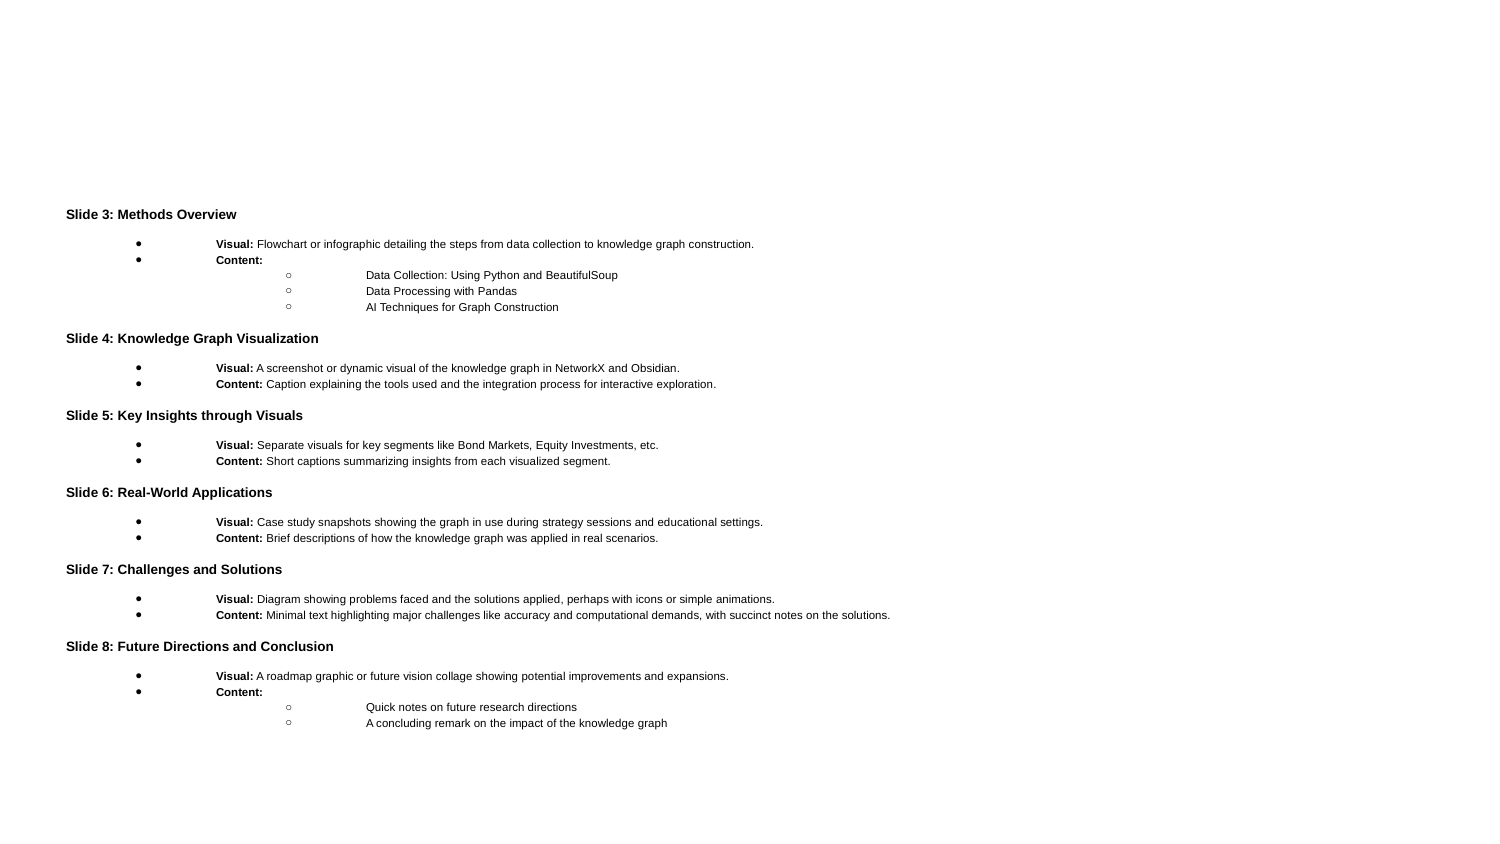

#
Slide 3: Methods Overview
Visual: Flowchart or infographic detailing the steps from data collection to knowledge graph construction.
Content:
Data Collection: Using Python and BeautifulSoup
Data Processing with Pandas
AI Techniques for Graph Construction
Slide 4: Knowledge Graph Visualization
Visual: A screenshot or dynamic visual of the knowledge graph in NetworkX and Obsidian.
Content: Caption explaining the tools used and the integration process for interactive exploration.
Slide 5: Key Insights through Visuals
Visual: Separate visuals for key segments like Bond Markets, Equity Investments, etc.
Content: Short captions summarizing insights from each visualized segment.
Slide 6: Real-World Applications
Visual: Case study snapshots showing the graph in use during strategy sessions and educational settings.
Content: Brief descriptions of how the knowledge graph was applied in real scenarios.
Slide 7: Challenges and Solutions
Visual: Diagram showing problems faced and the solutions applied, perhaps with icons or simple animations.
Content: Minimal text highlighting major challenges like accuracy and computational demands, with succinct notes on the solutions.
Slide 8: Future Directions and Conclusion
Visual: A roadmap graphic or future vision collage showing potential improvements and expansions.
Content:
Quick notes on future research directions
A concluding remark on the impact of the knowledge graph